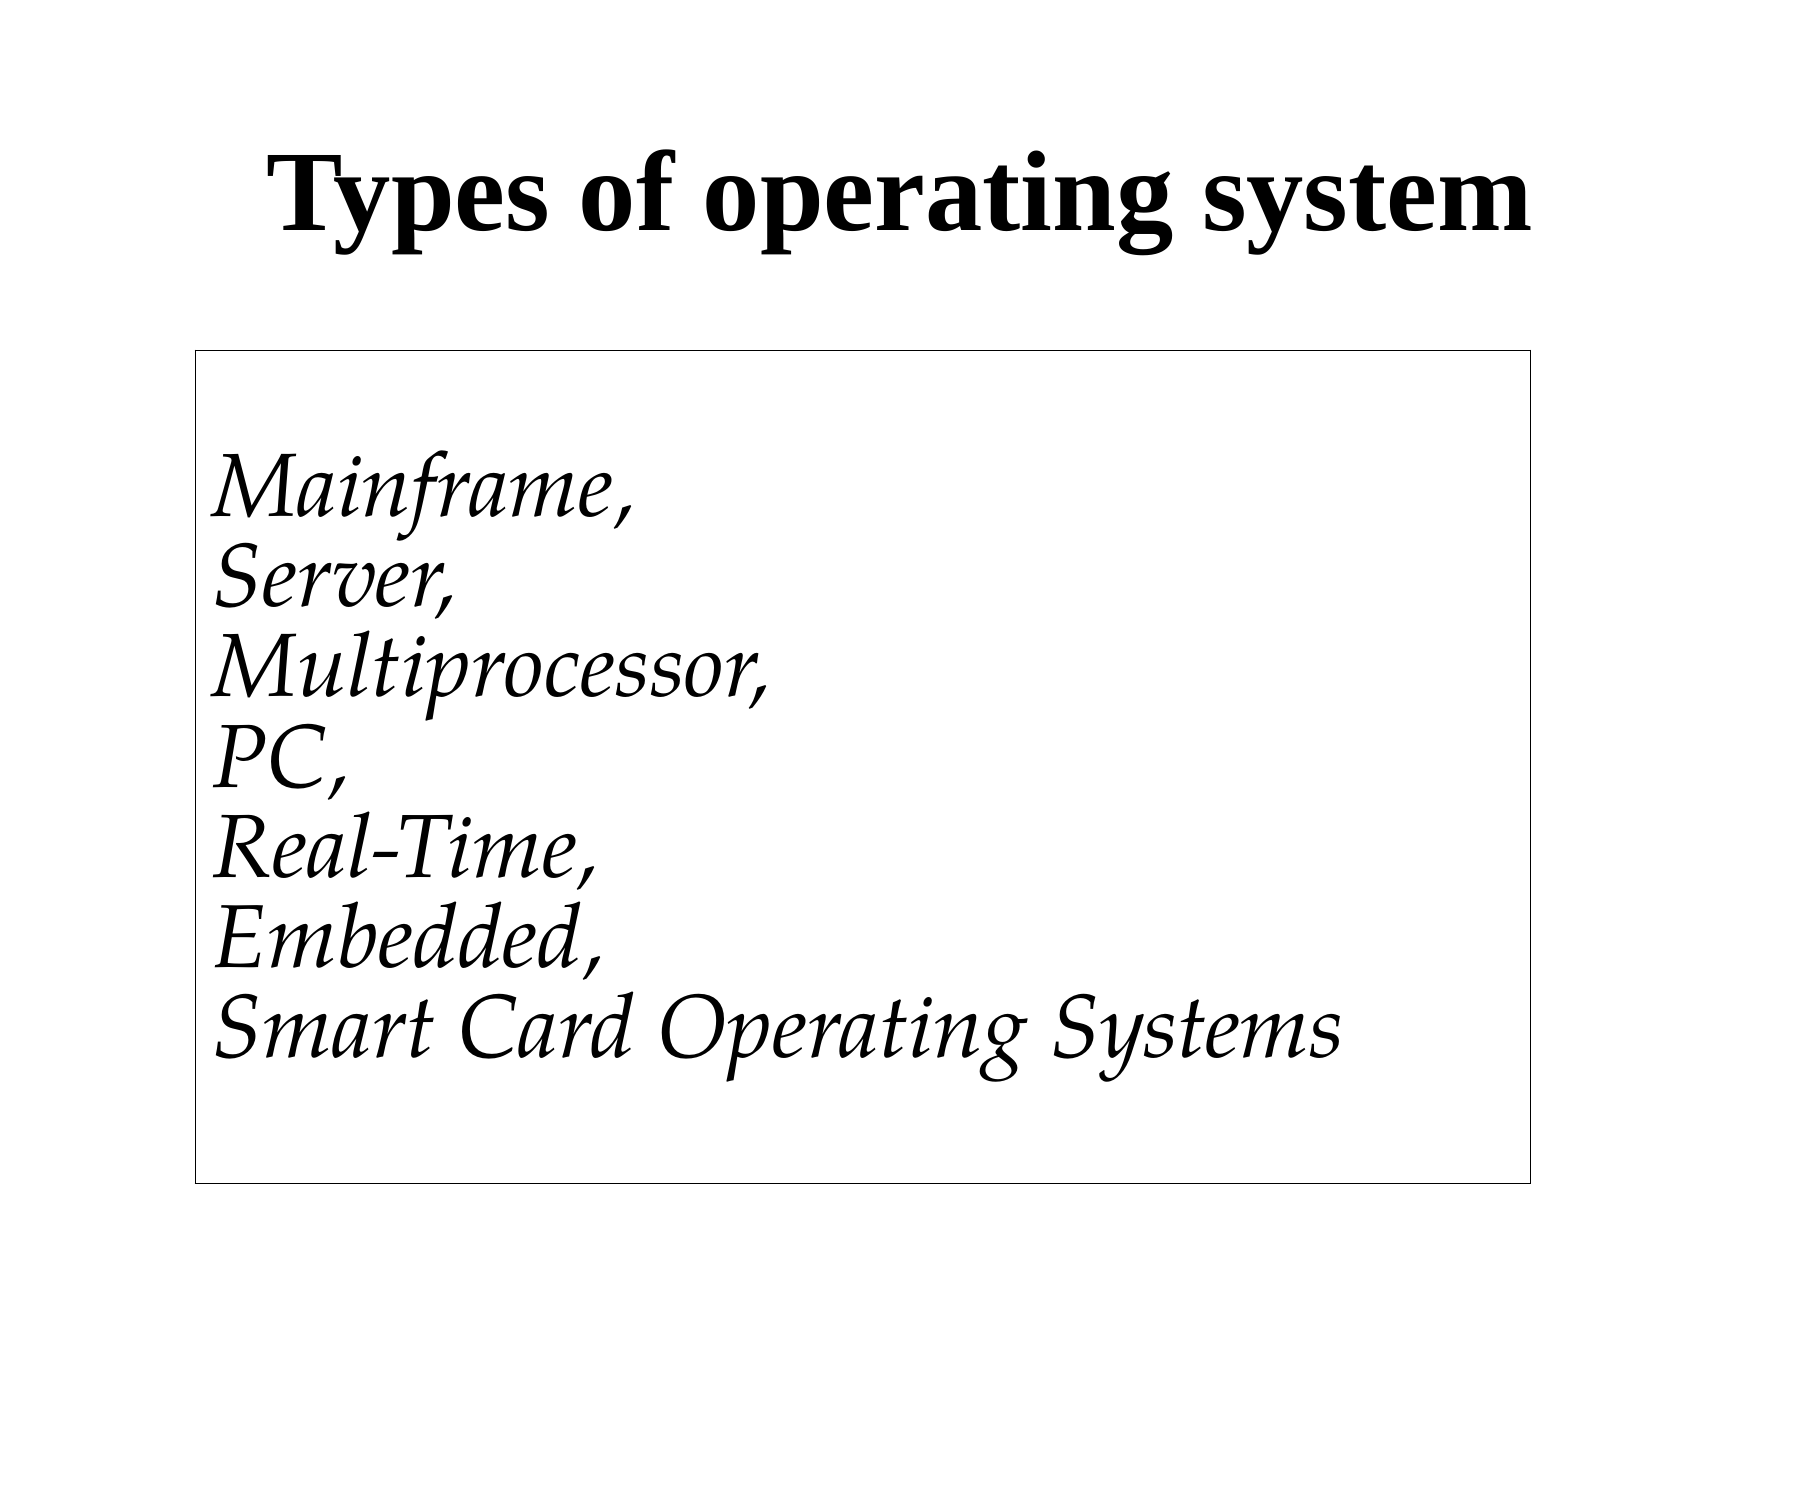

# Types of operating system
| Mainframe, Server, Multiprocessor, PC, Real-Time, Embedded, Smart Card Operating Systems |
| --- |